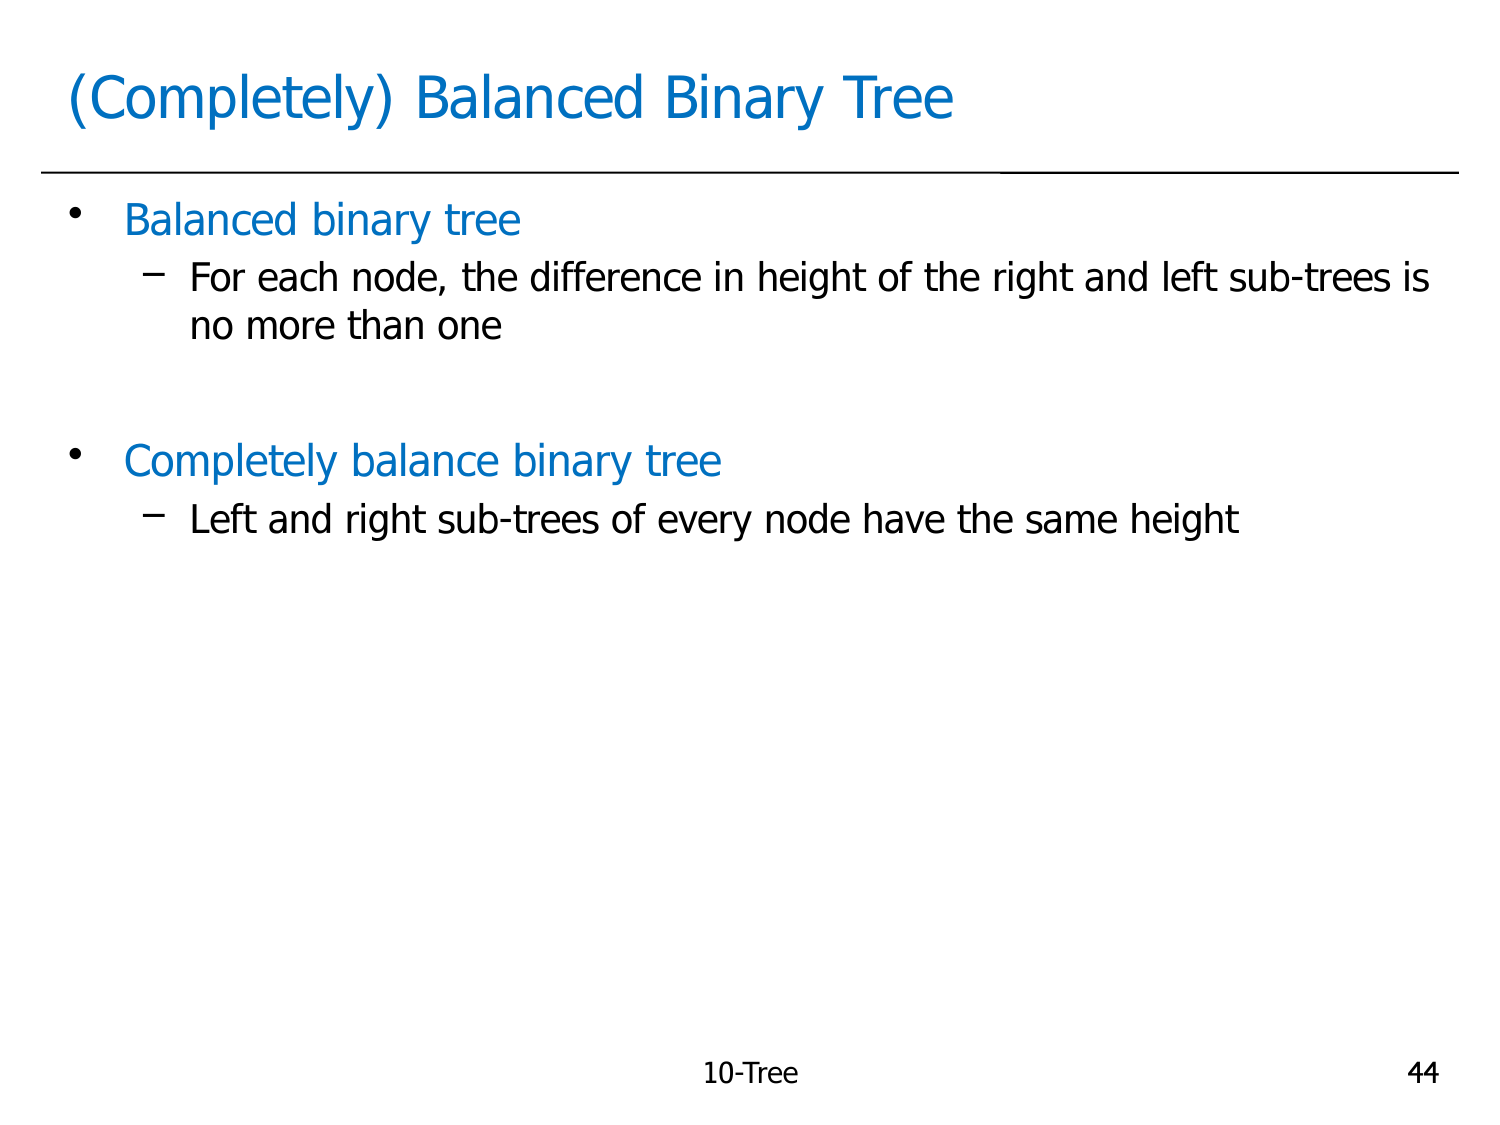

# (Completely) Balanced Binary Tree
Balanced binary tree
For each node, the difference in height of the right and left sub-trees is no more than one

Completely balance binary tree
Left and right sub-trees of every node have the same height

10-Tree
44